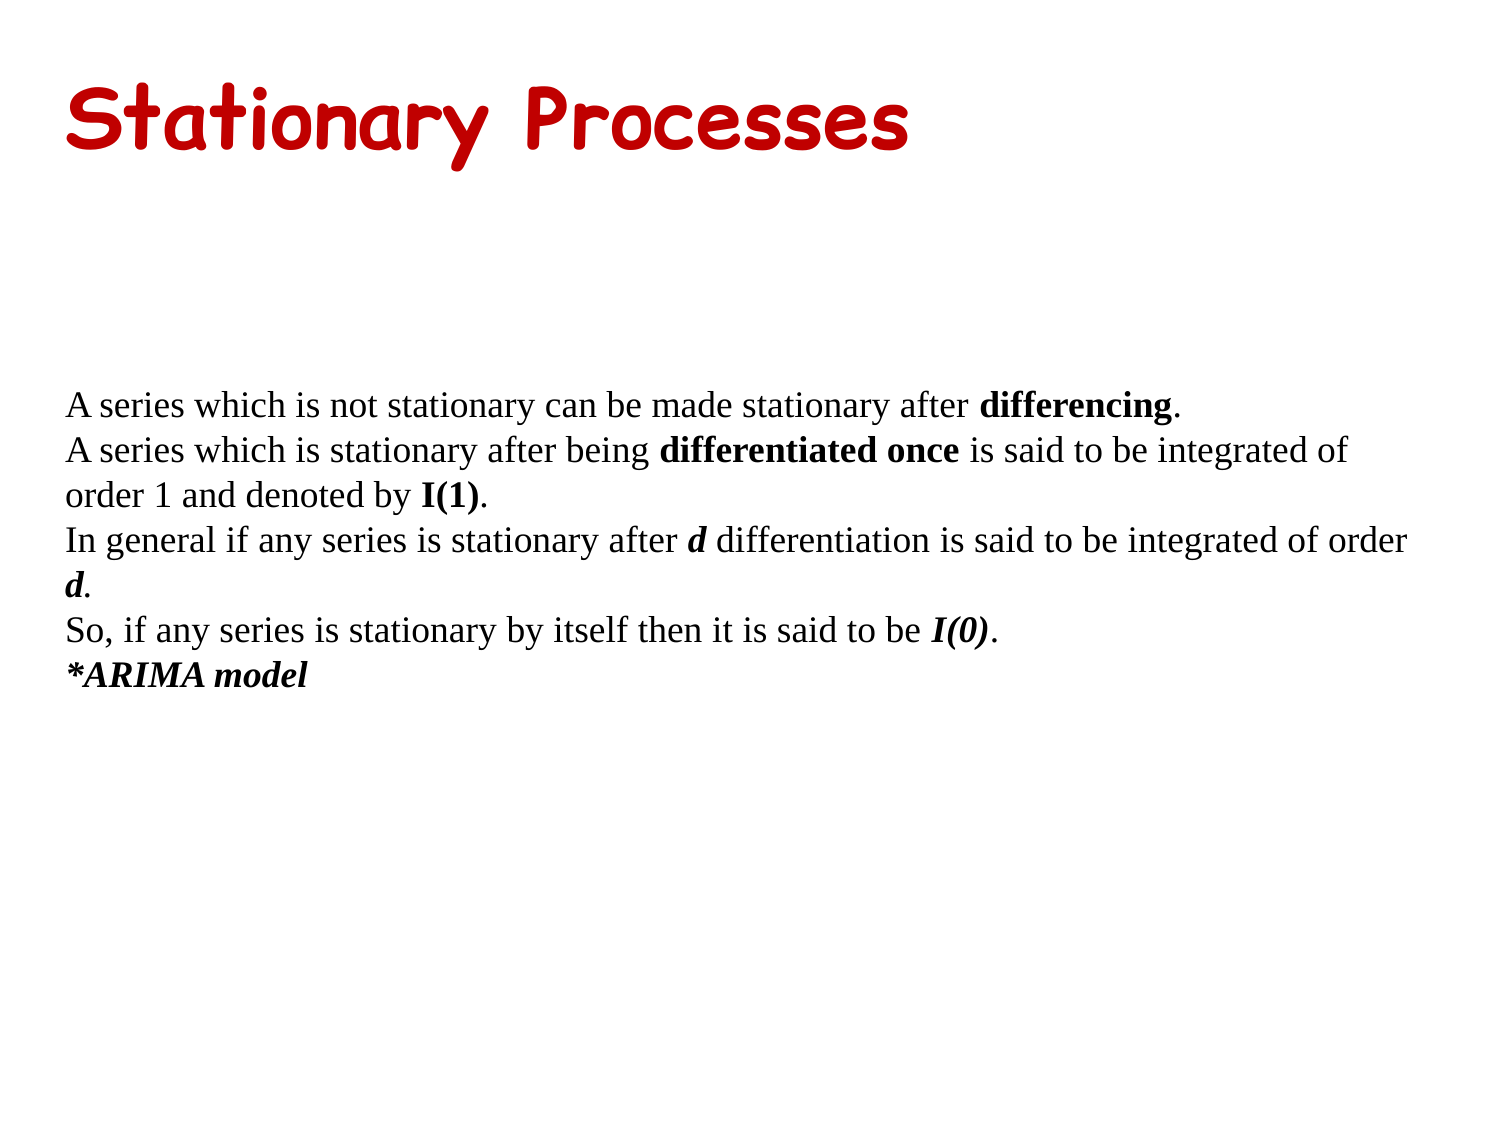

Stationary Processes
# A series which is not stationary can be made stationary after differencing.
A series which is stationary after being differentiated once is said to be integrated of order 1 and denoted by I(1).
In general if any series is stationary after d differentiation is said to be integrated of order d.
So, if any series is stationary by itself then it is said to be I(0).
*ARIMA model